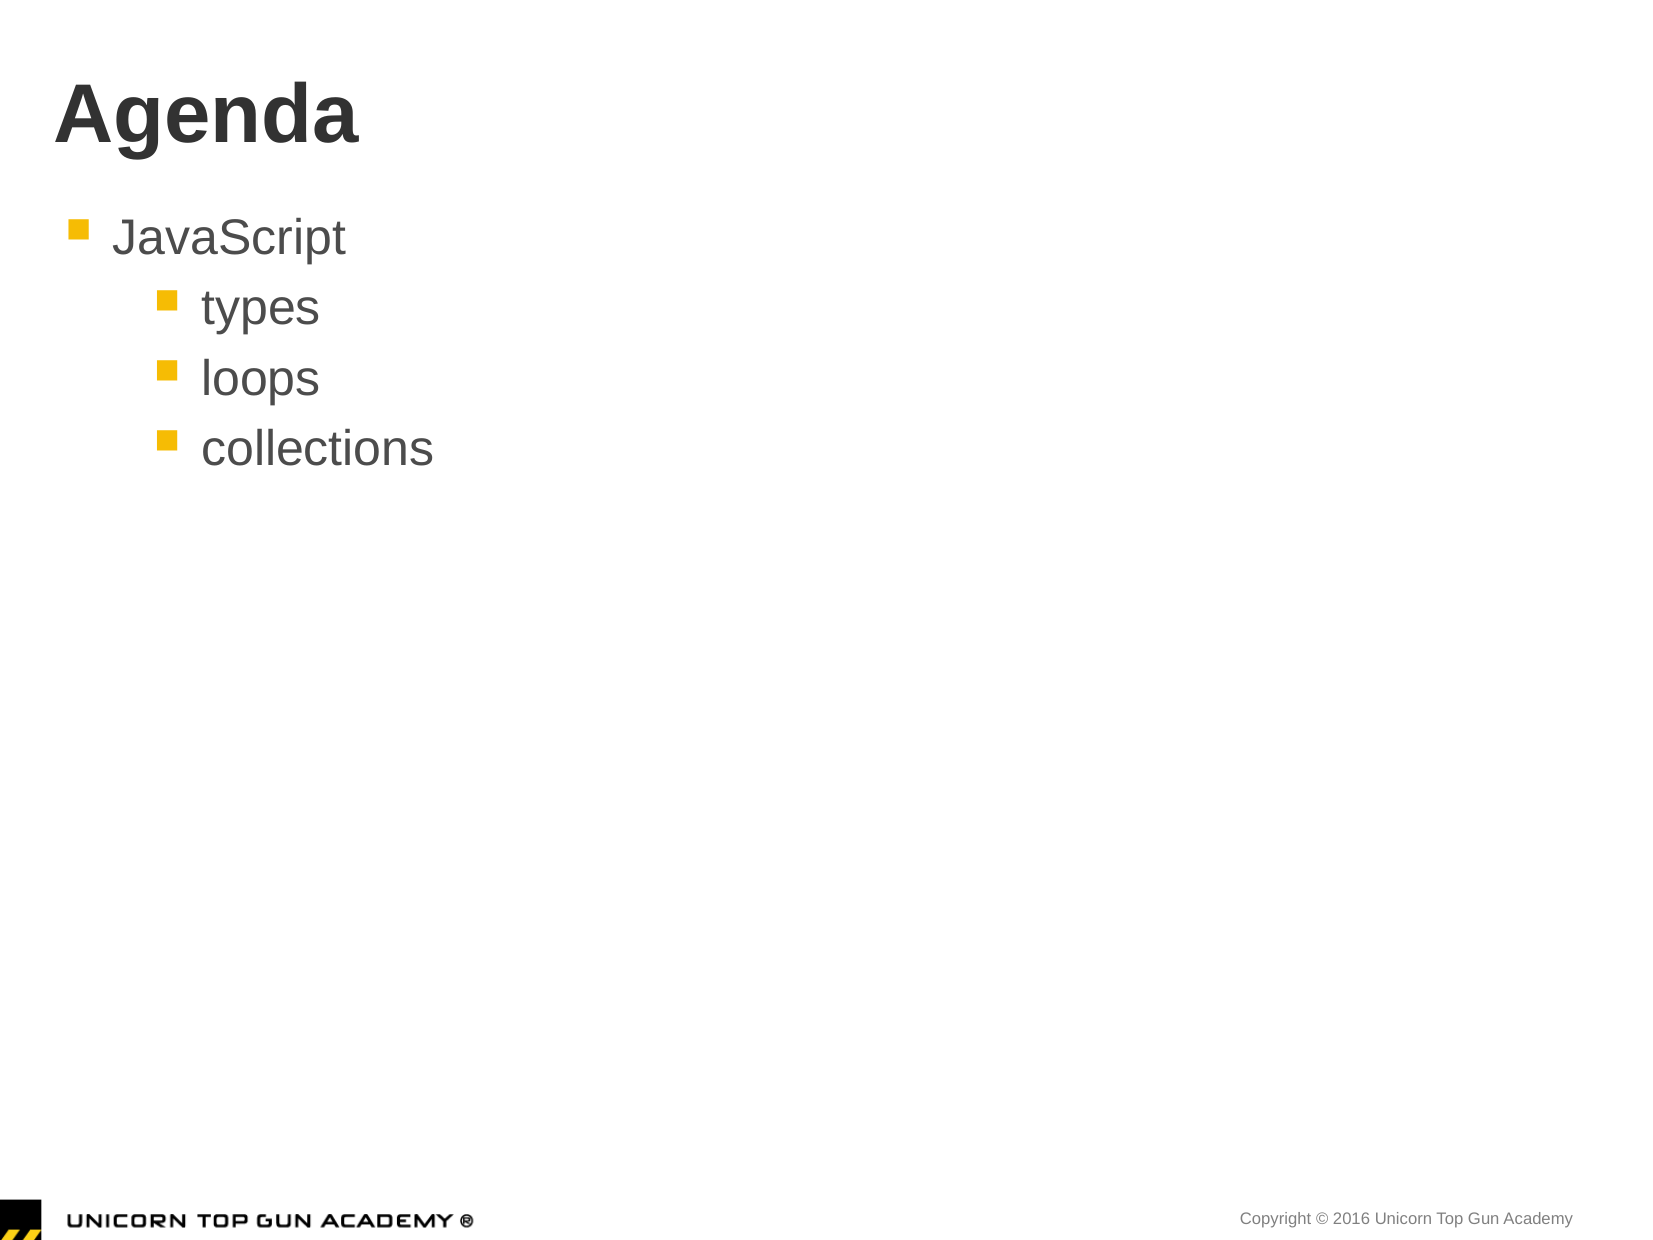

# Agenda
JavaScript
types
loops
collections
3
Copyright © 2016 Unicorn Top Gun Academy